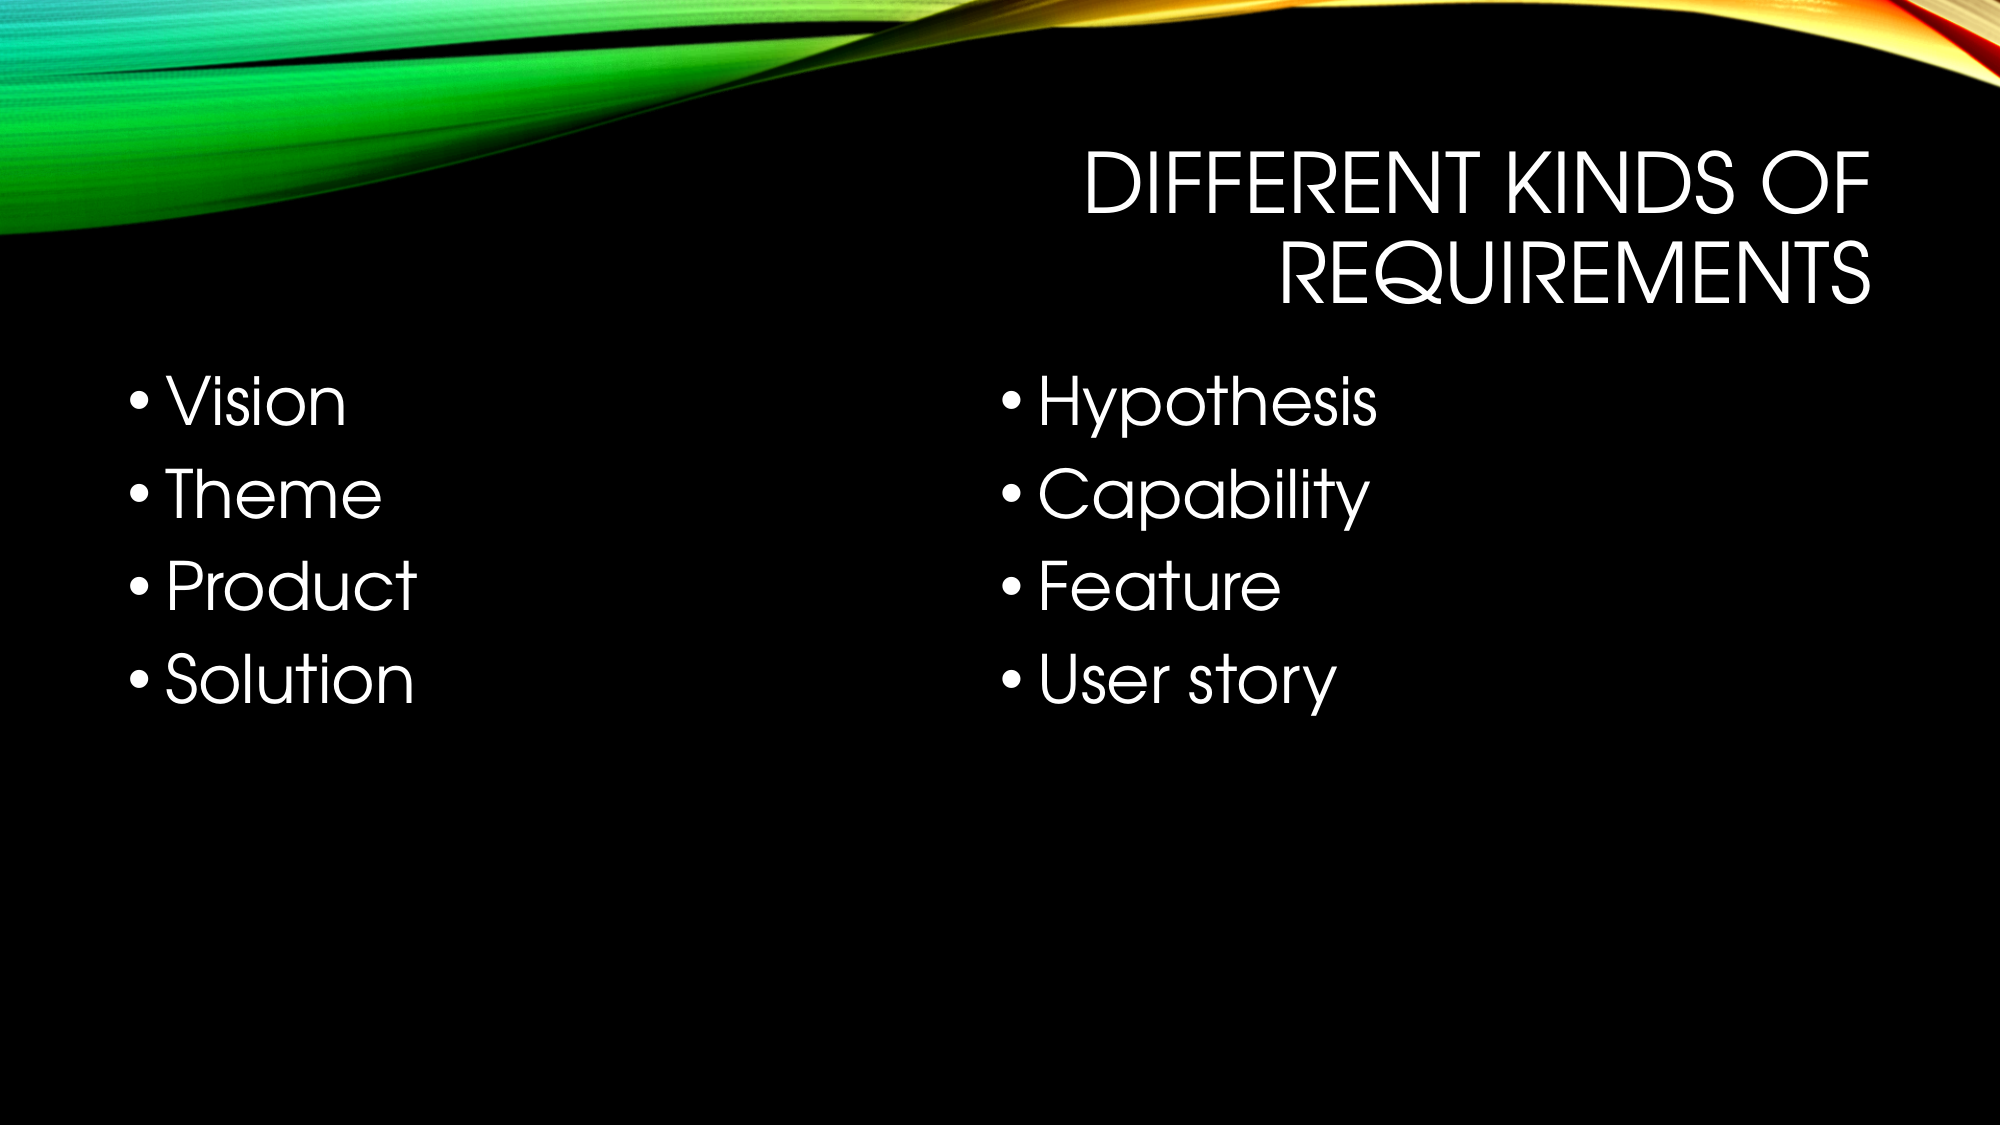

# Different kinds of requirements
Vision
Theme
Product
Solution

Hypothesis
Capability
Feature
User story